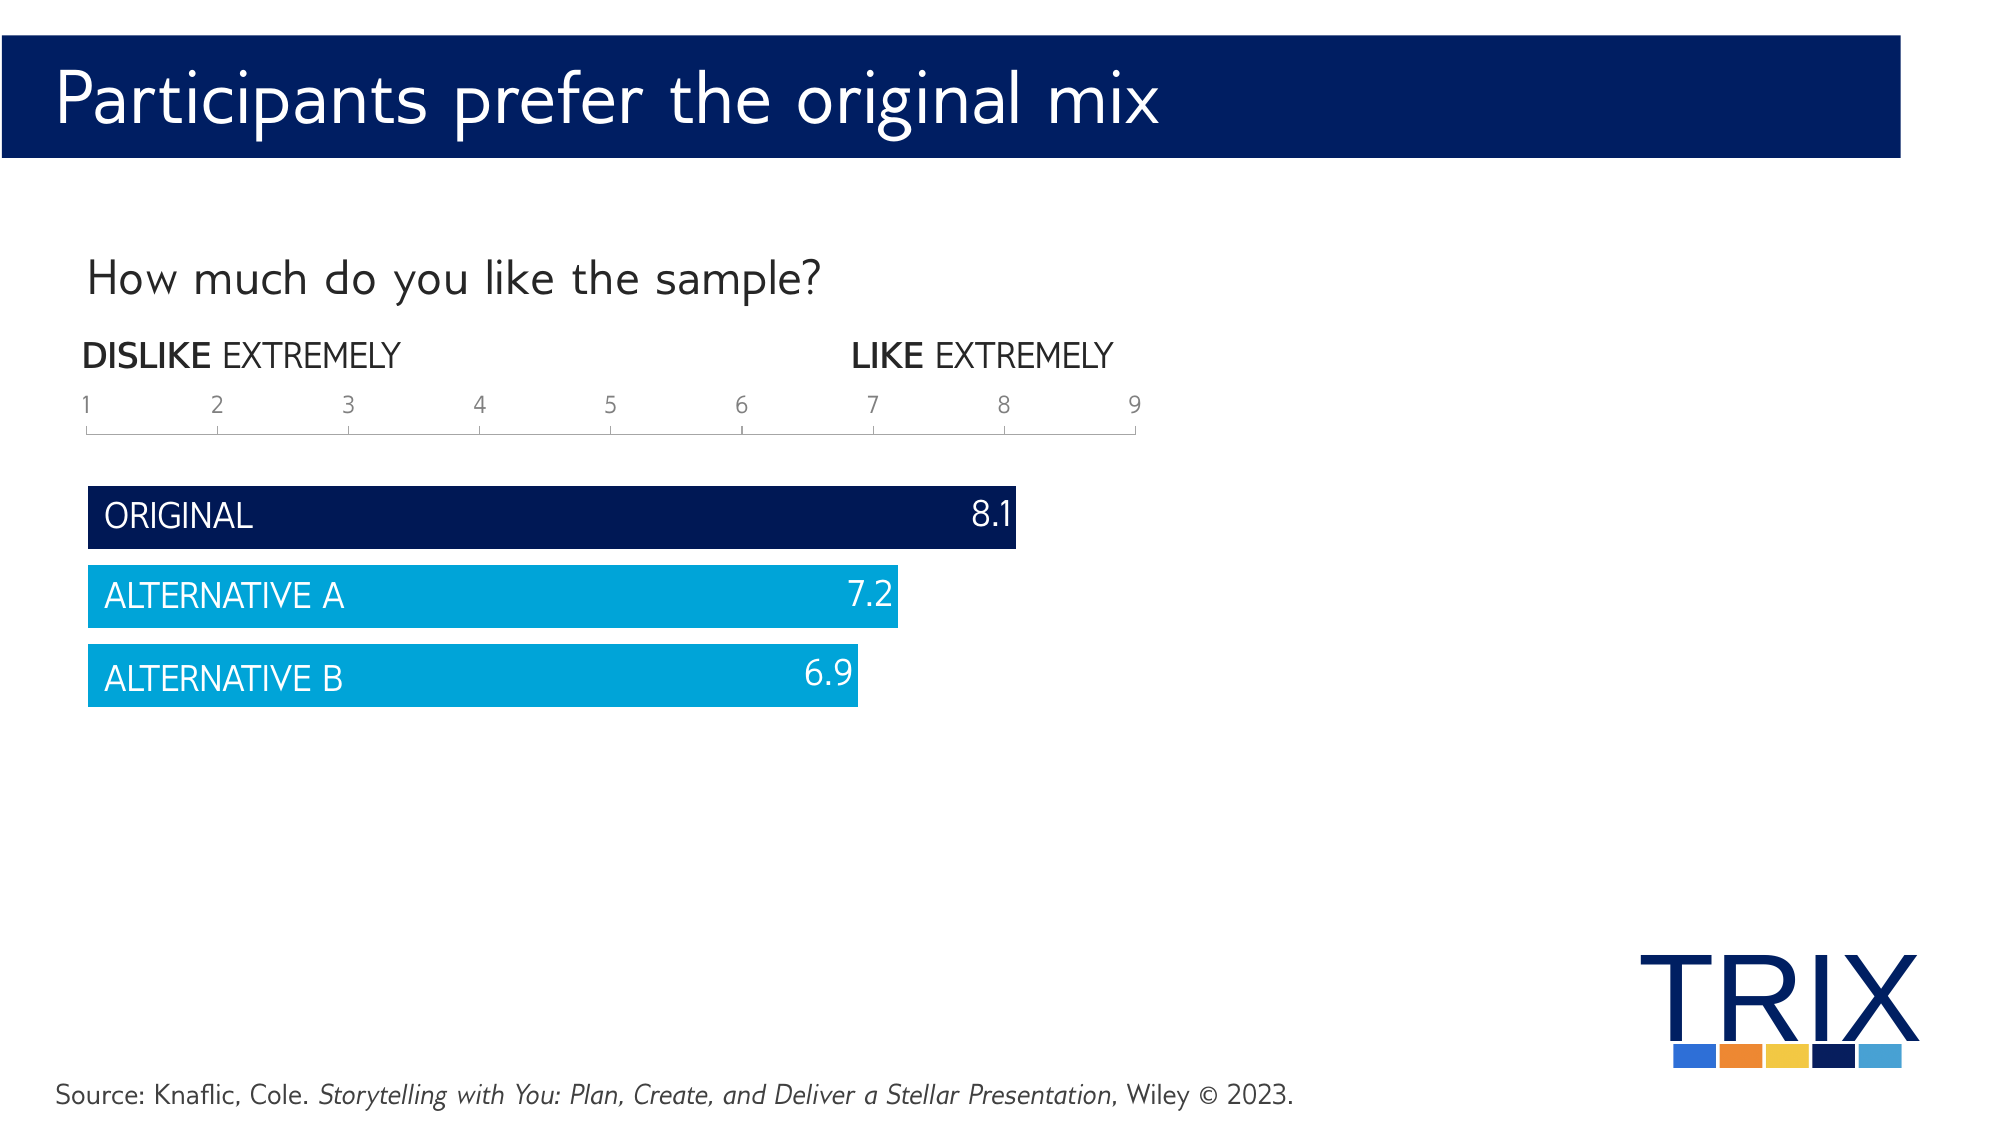

# Participants prefer the original mix

### Chart:  How much do you like the sample?

| Category | Original mix | Alternative A | Alternative B |
|---|---|---|---|
| Overall | 8.1 | 7.2 | 6.9 |
DISLIKE EXTREMELY                                        LIKE EXTREMELY
ORIGINAL

ALTERNATIVE A

ALTERNATIVE B